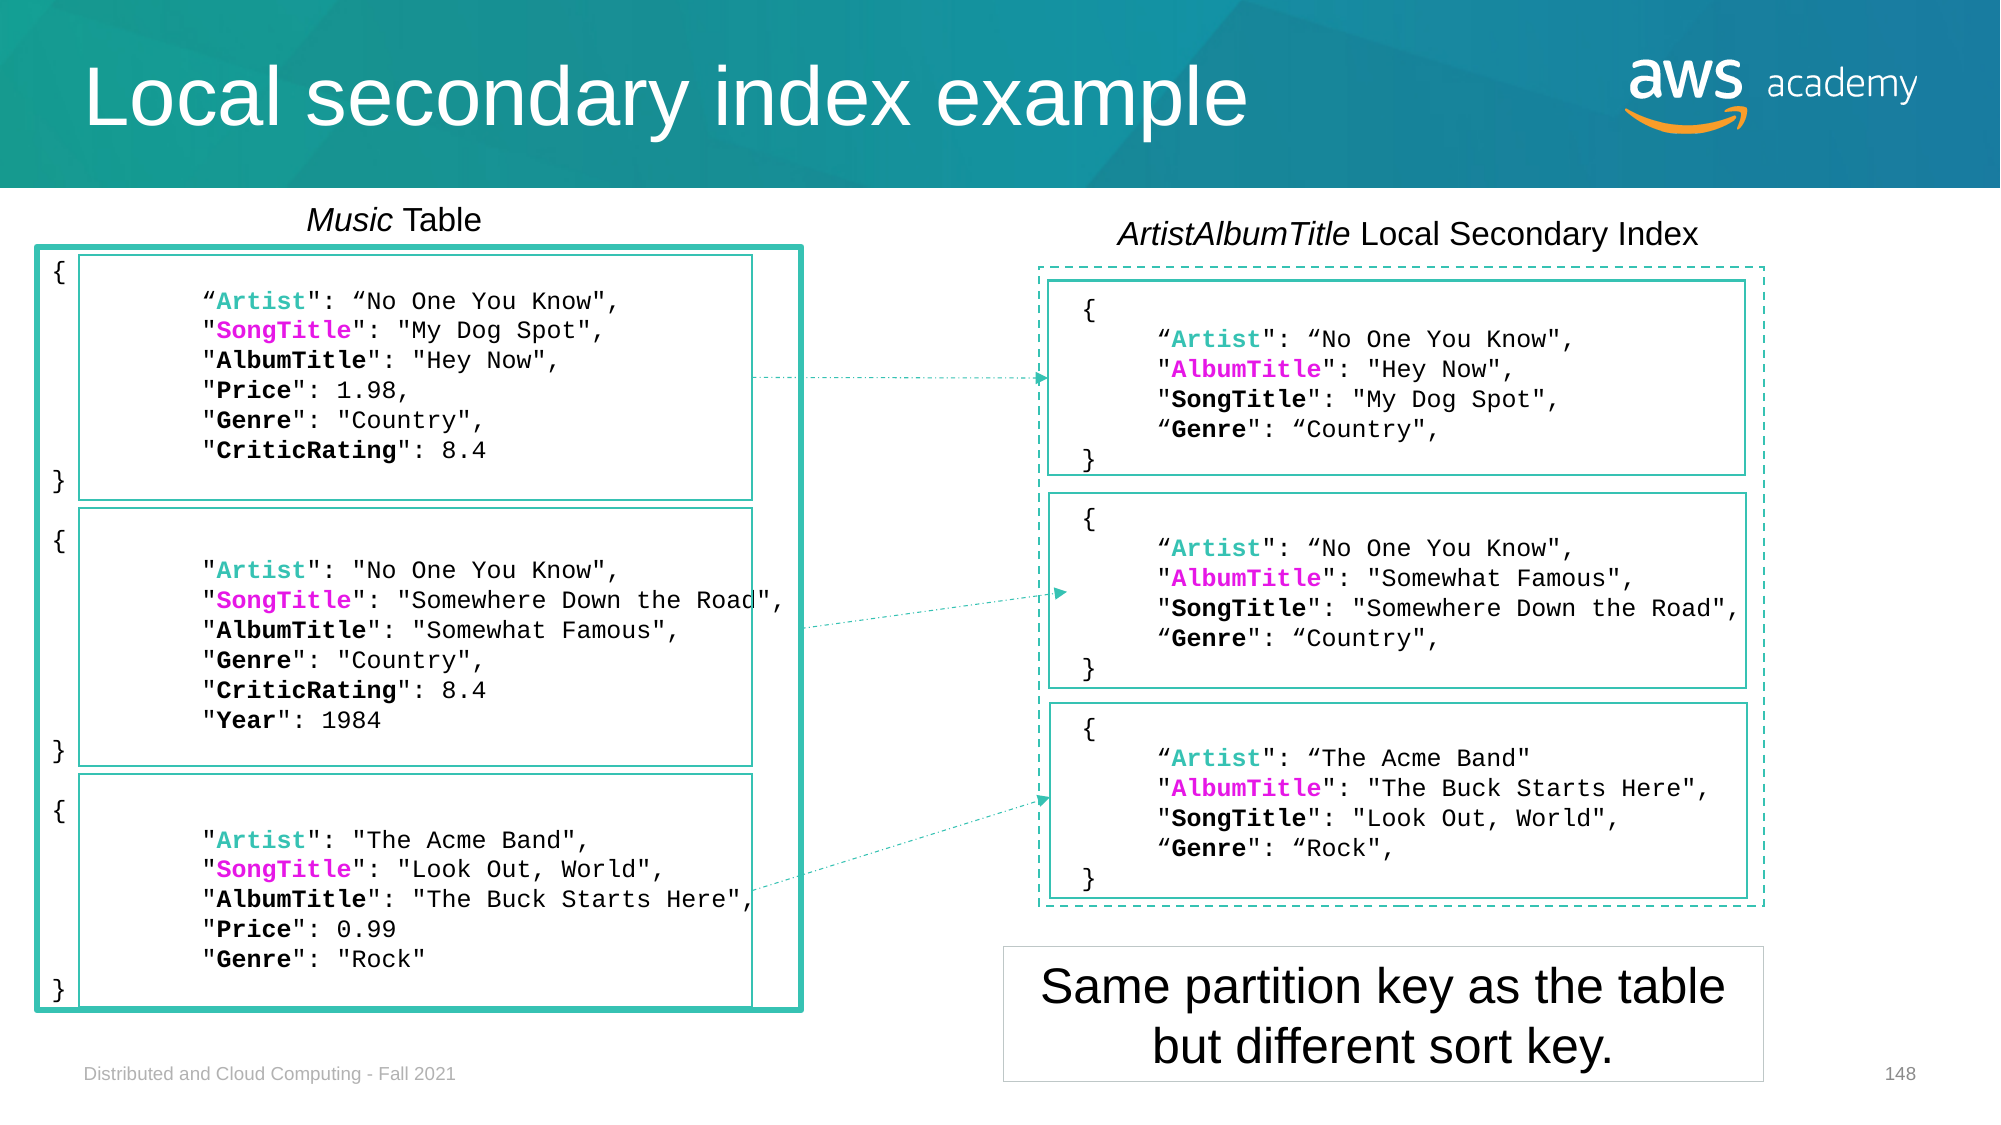

# Local secondary index example
Music Table
ArtistAlbumTitle Local Secondary Index
{
	“Artist": “No One You Know",
	"SongTitle": "My Dog Spot",
	"AlbumTitle": "Hey Now",
	"Price": 1.98,
	"Genre": "Country",
	"CriticRating": 8.4
}

{
	"Artist": "No One You Know",
	"SongTitle": "Somewhere Down the Road",
	"AlbumTitle": "Somewhat Famous",
	"Genre": "Country",
	"CriticRating": 8.4
	"Year": 1984
}

{
	"Artist": "The Acme Band",
	"SongTitle": "Look Out, World",
	"AlbumTitle": "The Buck Starts Here",
	"Price": 0.99
	"Genre": "Rock"
}

{
	“Artist": “No One You Know",
	"AlbumTitle": "Hey Now",
	"SongTitle": "My Dog Spot",
	“Genre": “Country",
}

{
	“Artist": “No One You Know",
	"AlbumTitle": "Somewhat Famous",
	"SongTitle": "Somewhere Down the Road",
	“Genre": “Country",
}

{
	“Artist": “The Acme Band"
	"AlbumTitle": "The Buck Starts Here",
	"SongTitle": "Look Out, World",
	“Genre": “Rock",
}

Same partition key as the table but different sort key.
Distributed and Cloud Computing - Fall 2021
148